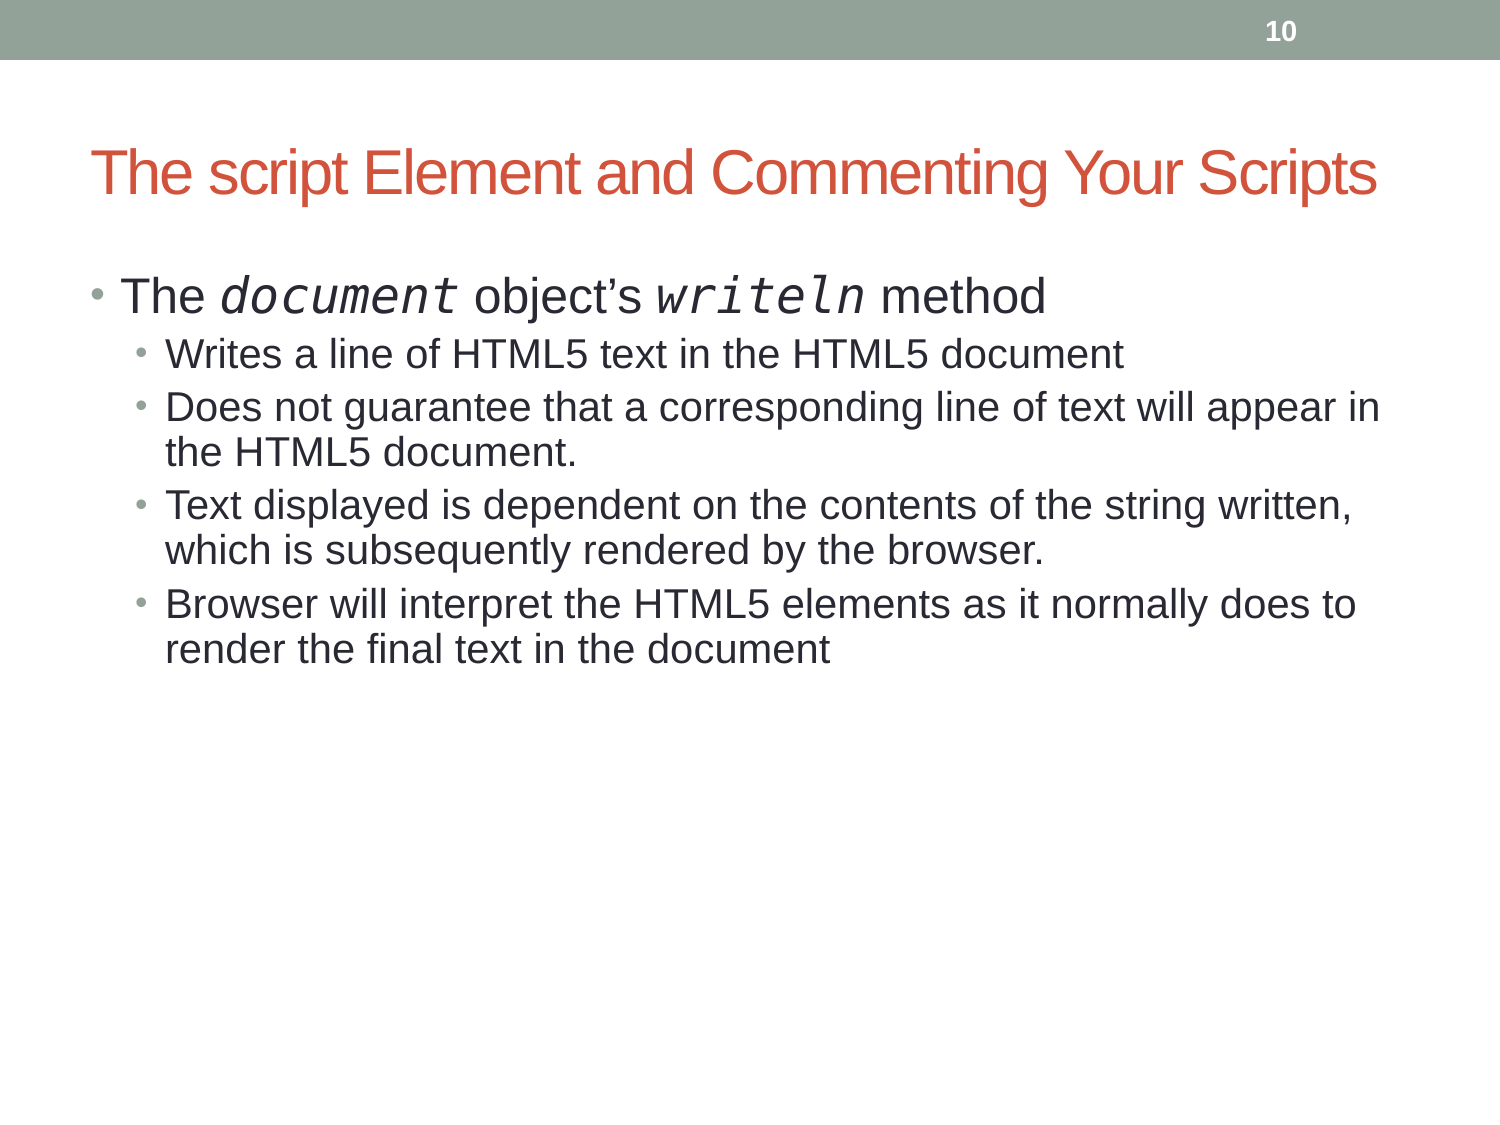

10
# The script Element and Commenting Your Scripts
The document object’s writeln method
Writes a line of HTML5 text in the HTML5 document
Does not guarantee that a corresponding line of text will appear in the HTML5 document.
Text displayed is dependent on the contents of the string written, which is subsequently rendered by the browser.
Browser will interpret the HTML5 elements as it normally does to render the final text in the document